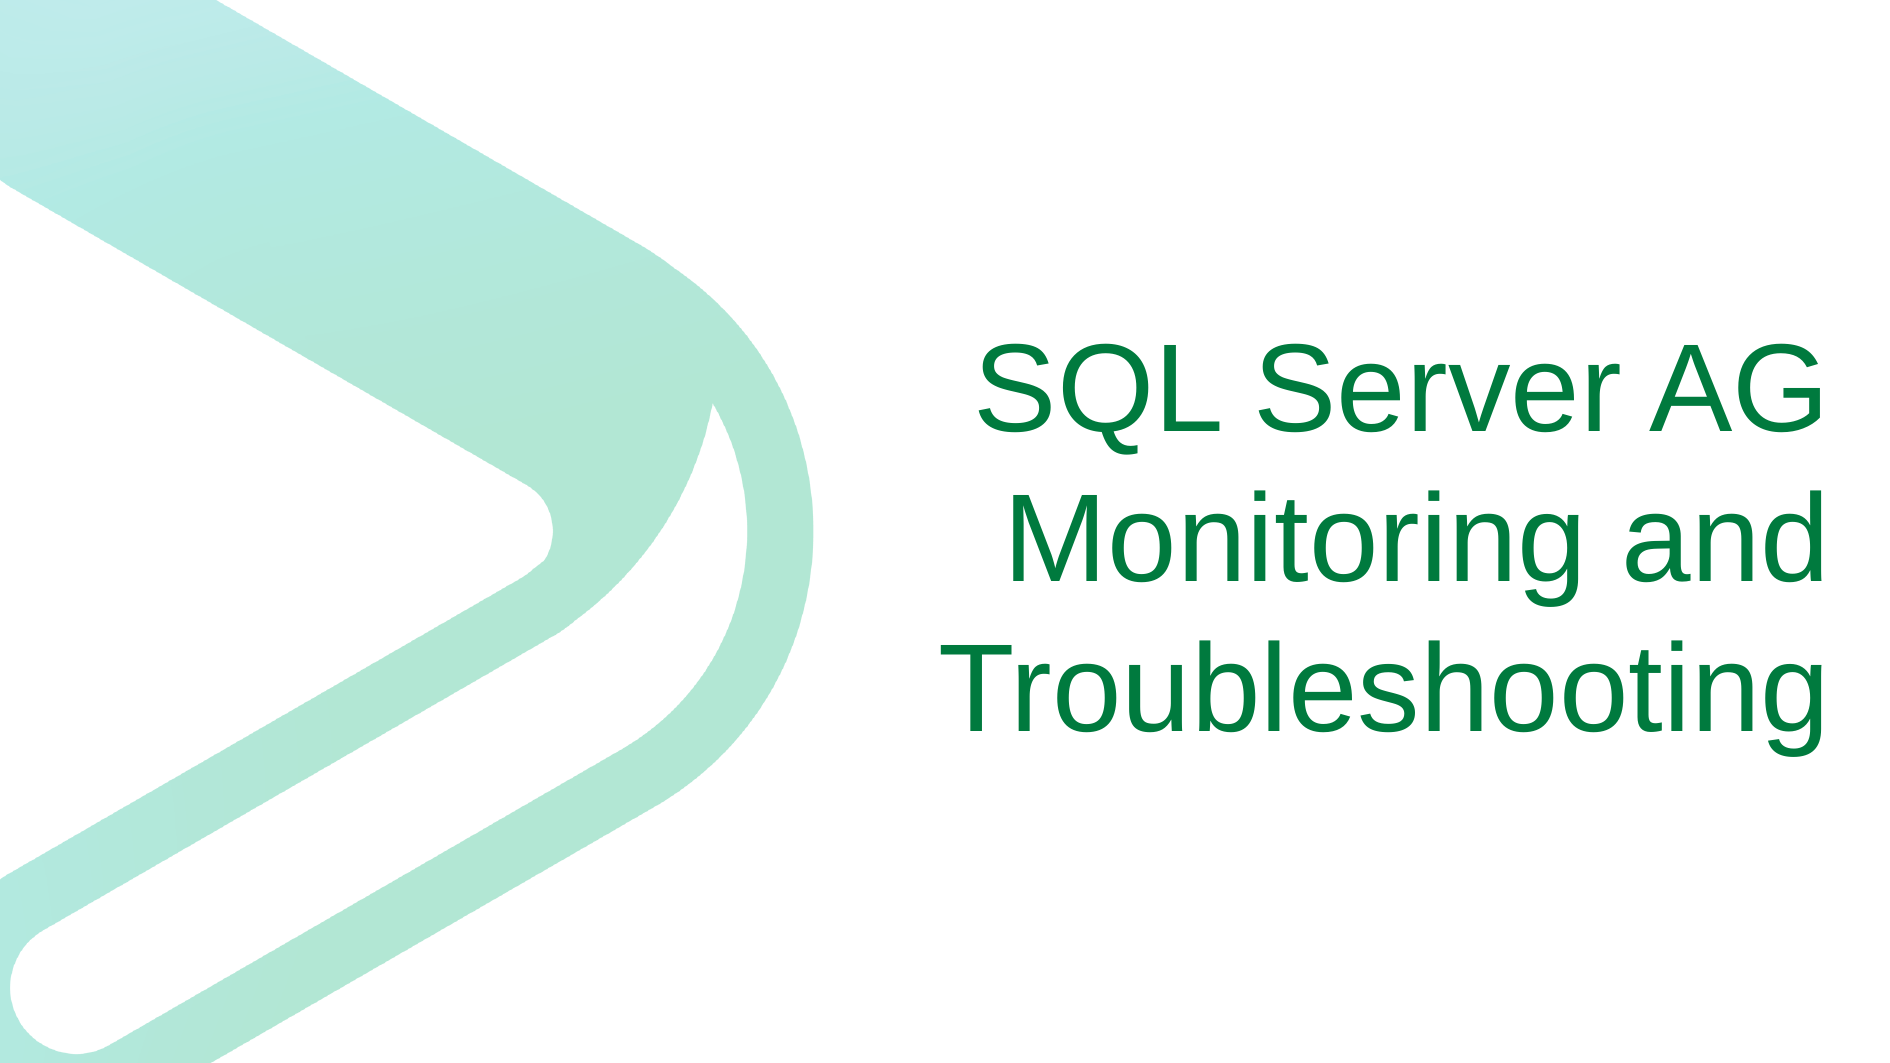

# SQL Server AG Monitoring and Troubleshooting